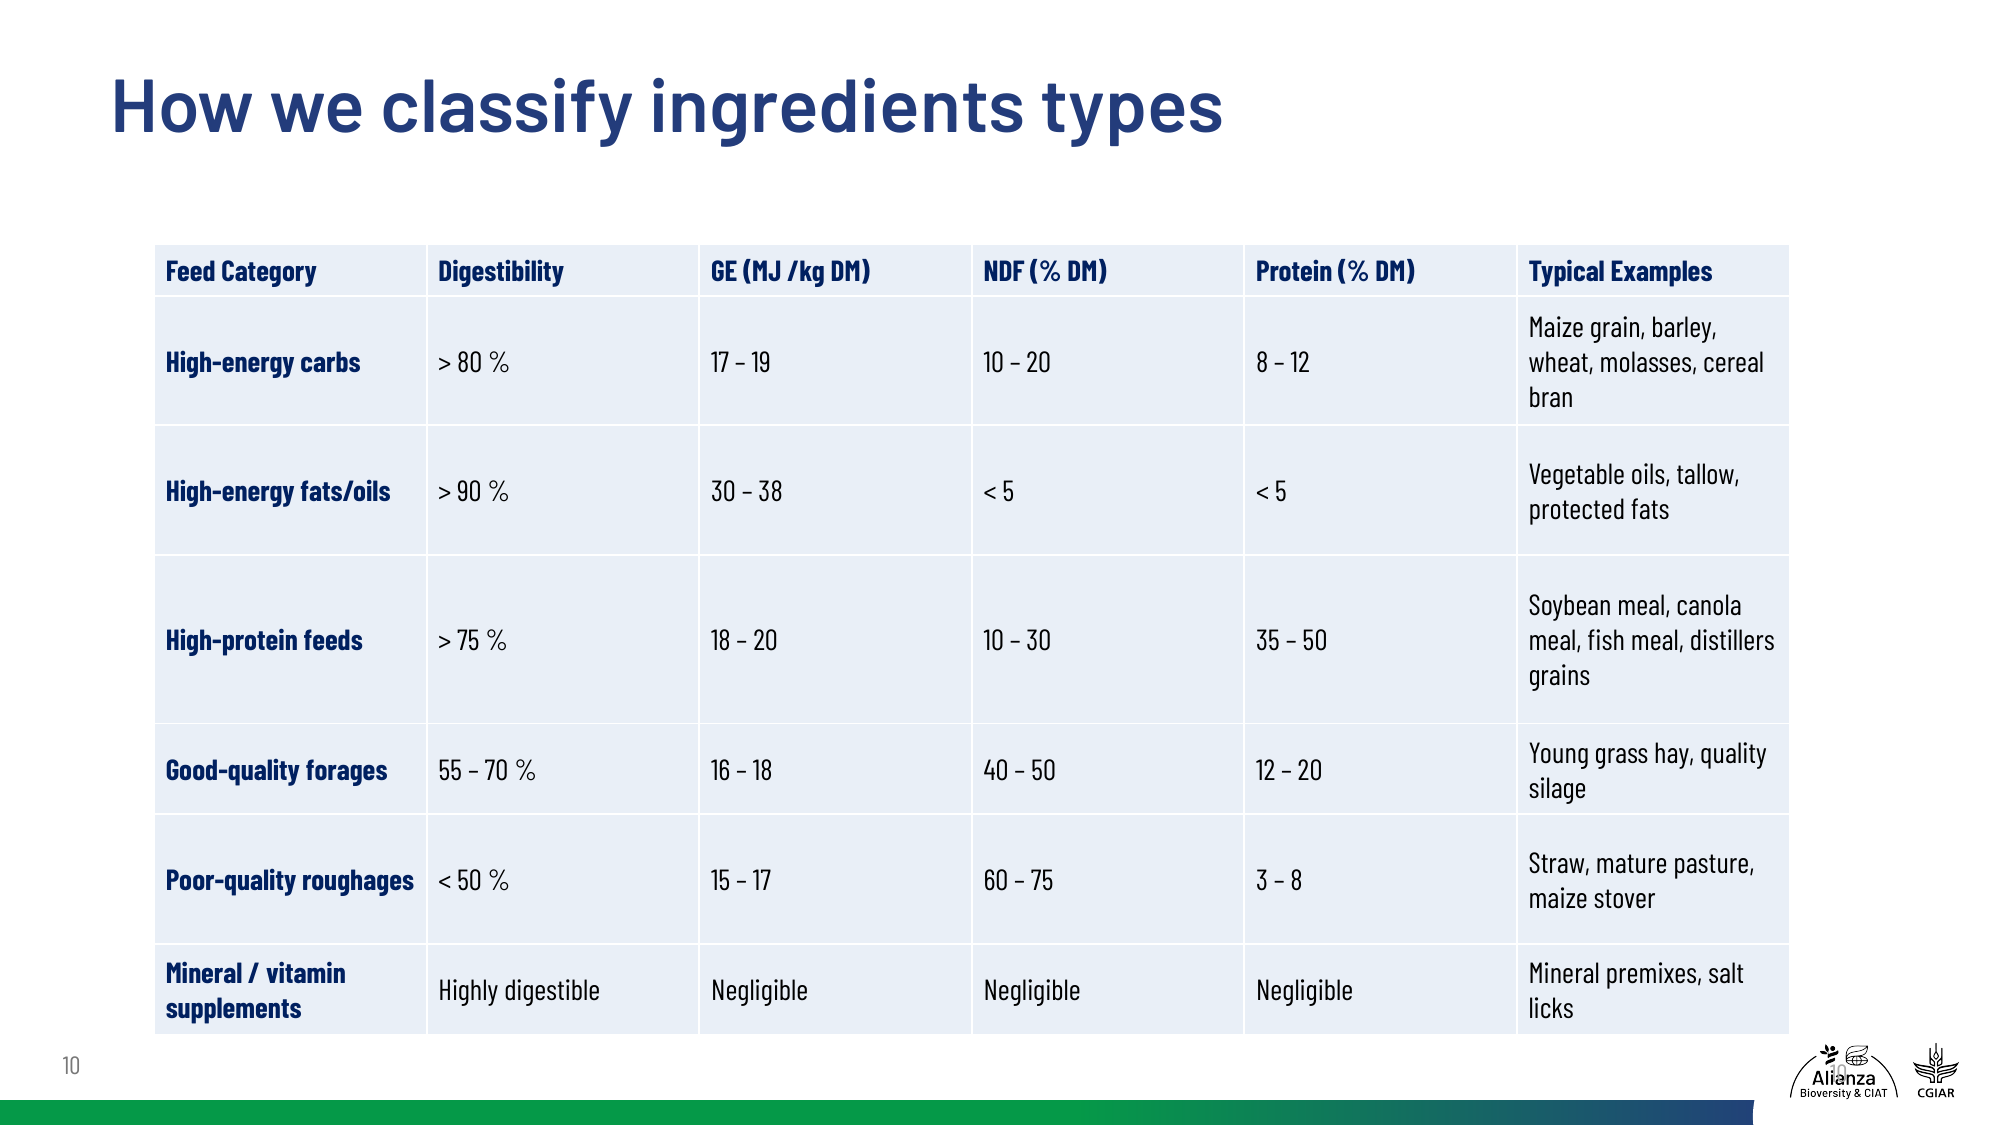

# How we classify ingredients types
| Feed Category | Digestibility | GE (MJ /kg DM) | NDF (% DM) | Protein (% DM) | Typical Examples |
| --- | --- | --- | --- | --- | --- |
| High-energy carbs | > 80 % | 17 – 19 | 10 – 20 | 8 – 12 | Maize grain, barley, wheat, molasses, cereal bran |
| High-energy fats/oils | > 90 % | 30 – 38 | < 5 | < 5 | Vegetable oils, tallow, protected fats |
| High-protein feeds | > 75 % | 18 – 20 | 10 – 30 | 35 – 50 | Soybean meal, canola meal, fish meal, distillers grains |
| Good-quality forages | 55 – 70 % | 16 – 18 | 40 – 50 | 12 – 20 | Young grass hay, quality silage |
| Poor-quality roughages | < 50 % | 15 – 17 | 60 – 75 | 3 – 8 | Straw, mature pasture, maize stover |
| Mineral / vitamin supplements | Highly digestible | Negligible | Negligible | Negligible | Mineral premixes, salt licks |
10
10